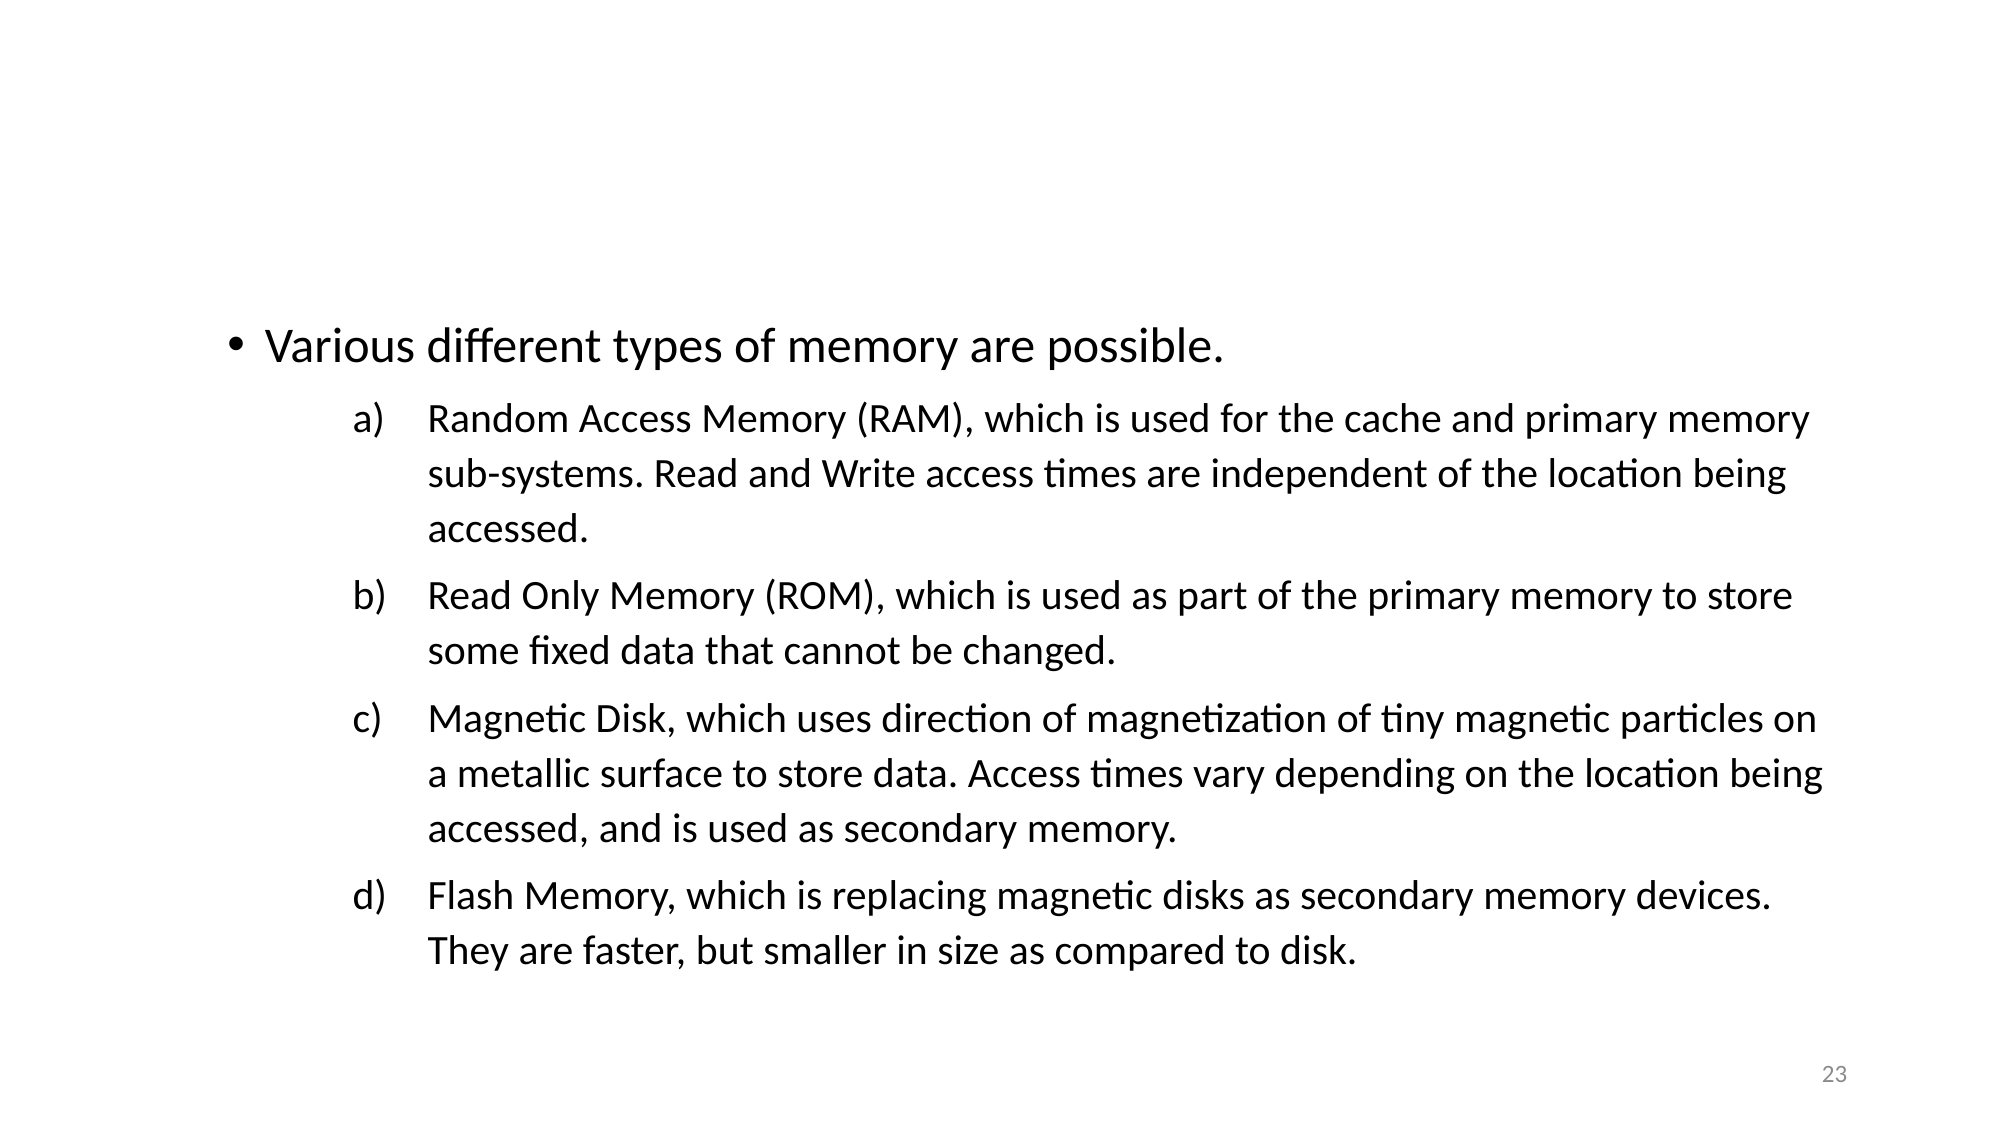

#
Various different types of memory are possible.
Random Access Memory (RAM), which is used for the cache and primary memory sub-systems. Read and Write access times are independent of the location being accessed.
Read Only Memory (ROM), which is used as part of the primary memory to store some fixed data that cannot be changed.
Magnetic Disk, which uses direction of magnetization of tiny magnetic particles on a metallic surface to store data. Access times vary depending on the location being accessed, and is used as secondary memory.
Flash Memory, which is replacing magnetic disks as secondary memory devices. They are faster, but smaller in size as compared to disk.
23